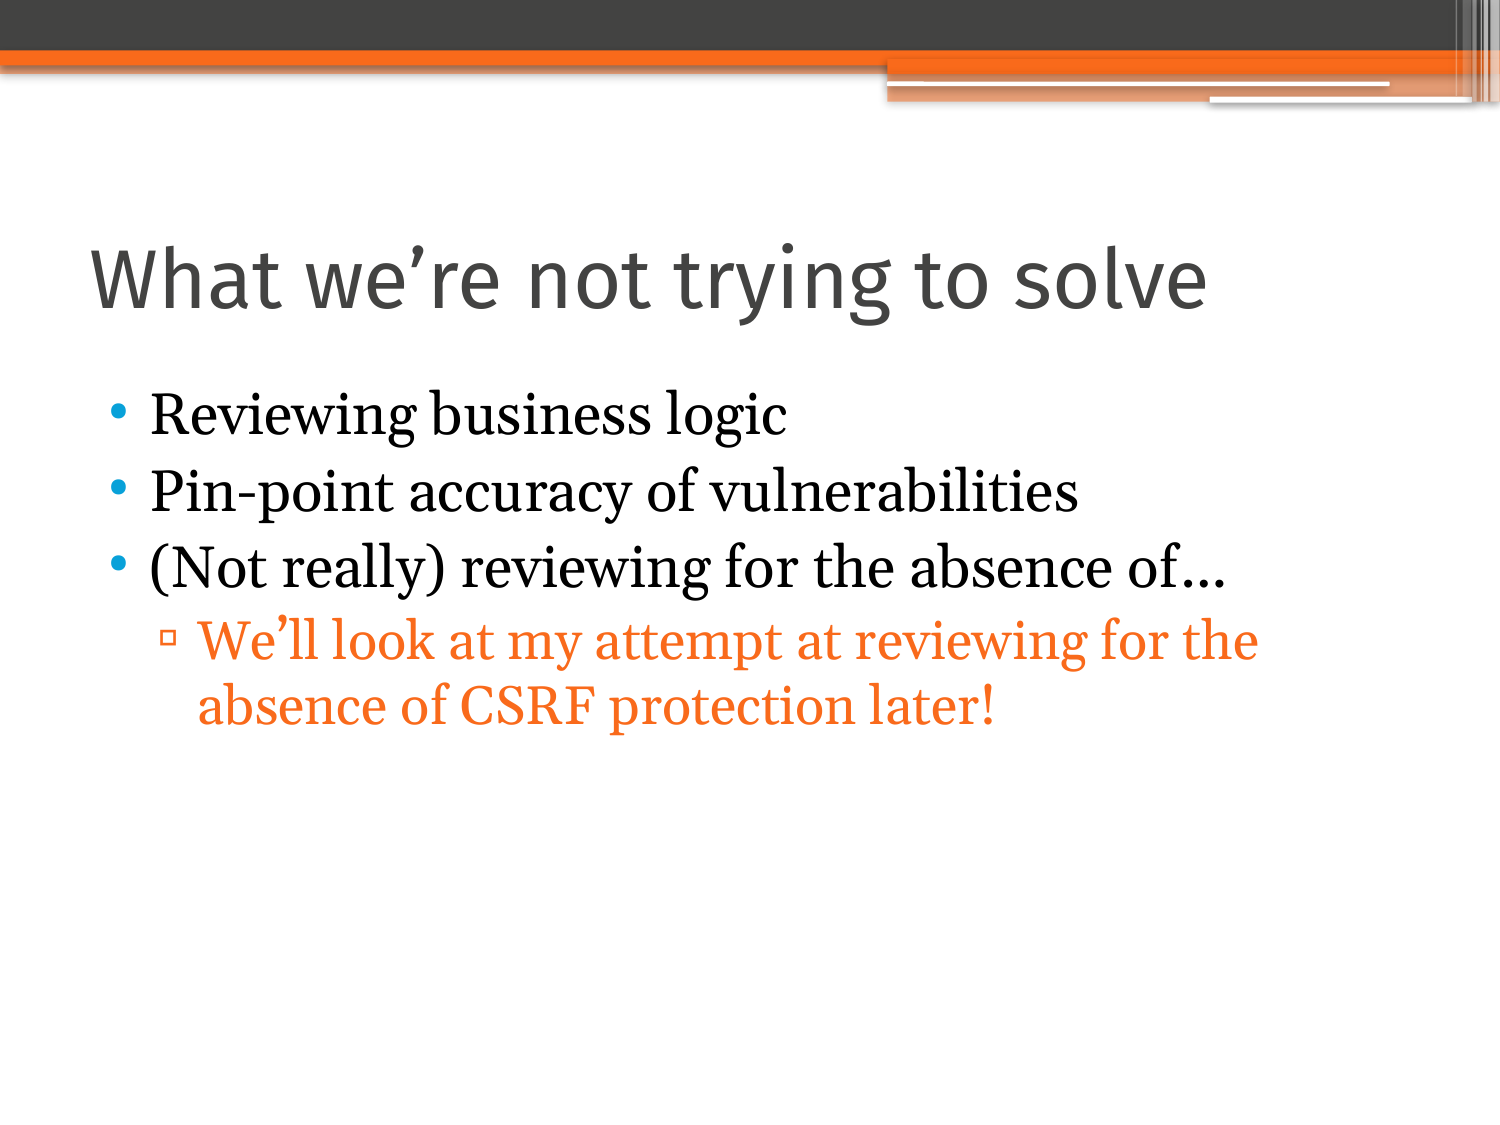

# What we’re not trying to solve
Reviewing business logic
Pin-point accuracy of vulnerabilities
(Not really) reviewing for the absence of…
We’ll look at my attempt at reviewing for the absence of CSRF protection later!